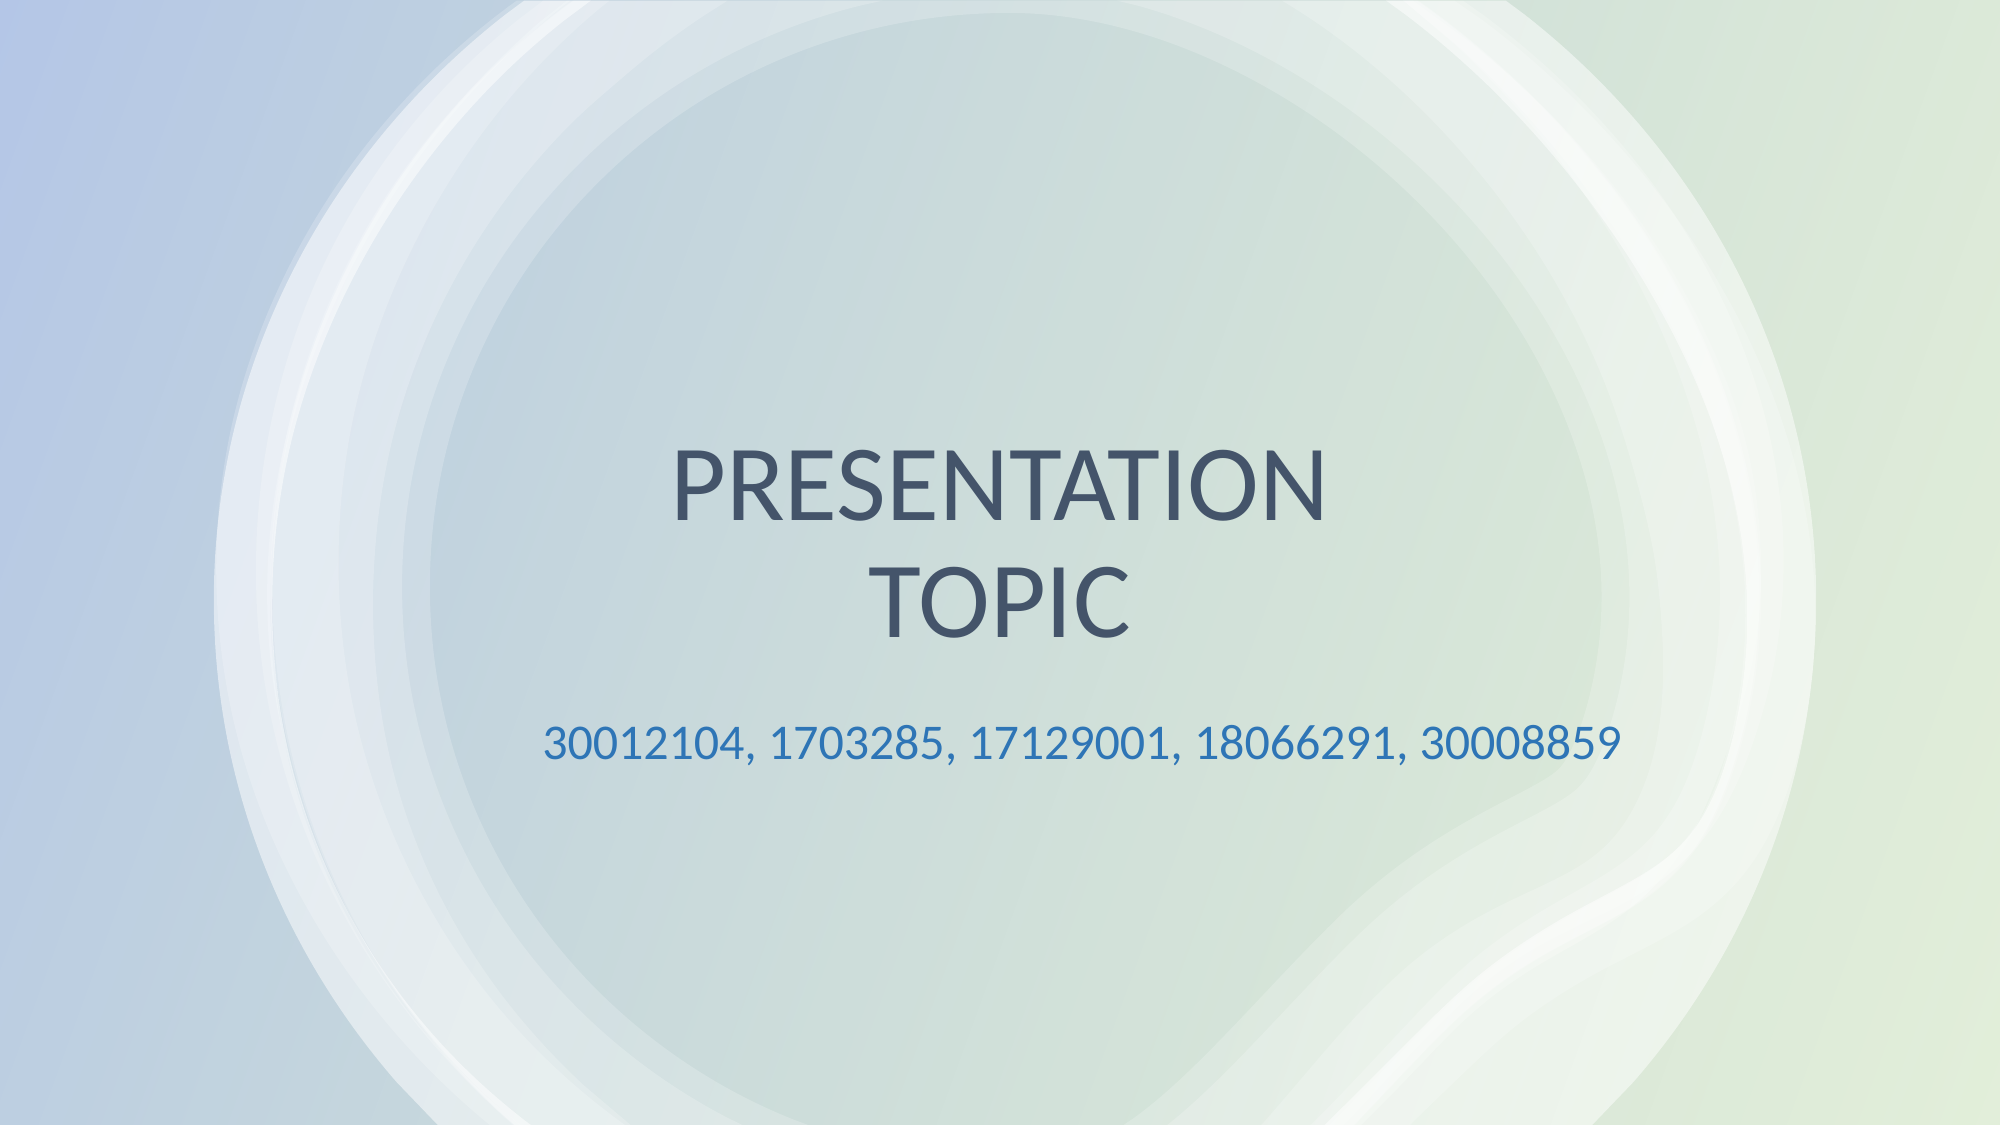

# PRESENTATION TOPIC
30012104, 1703285, 17129001, 18066291, 30008859